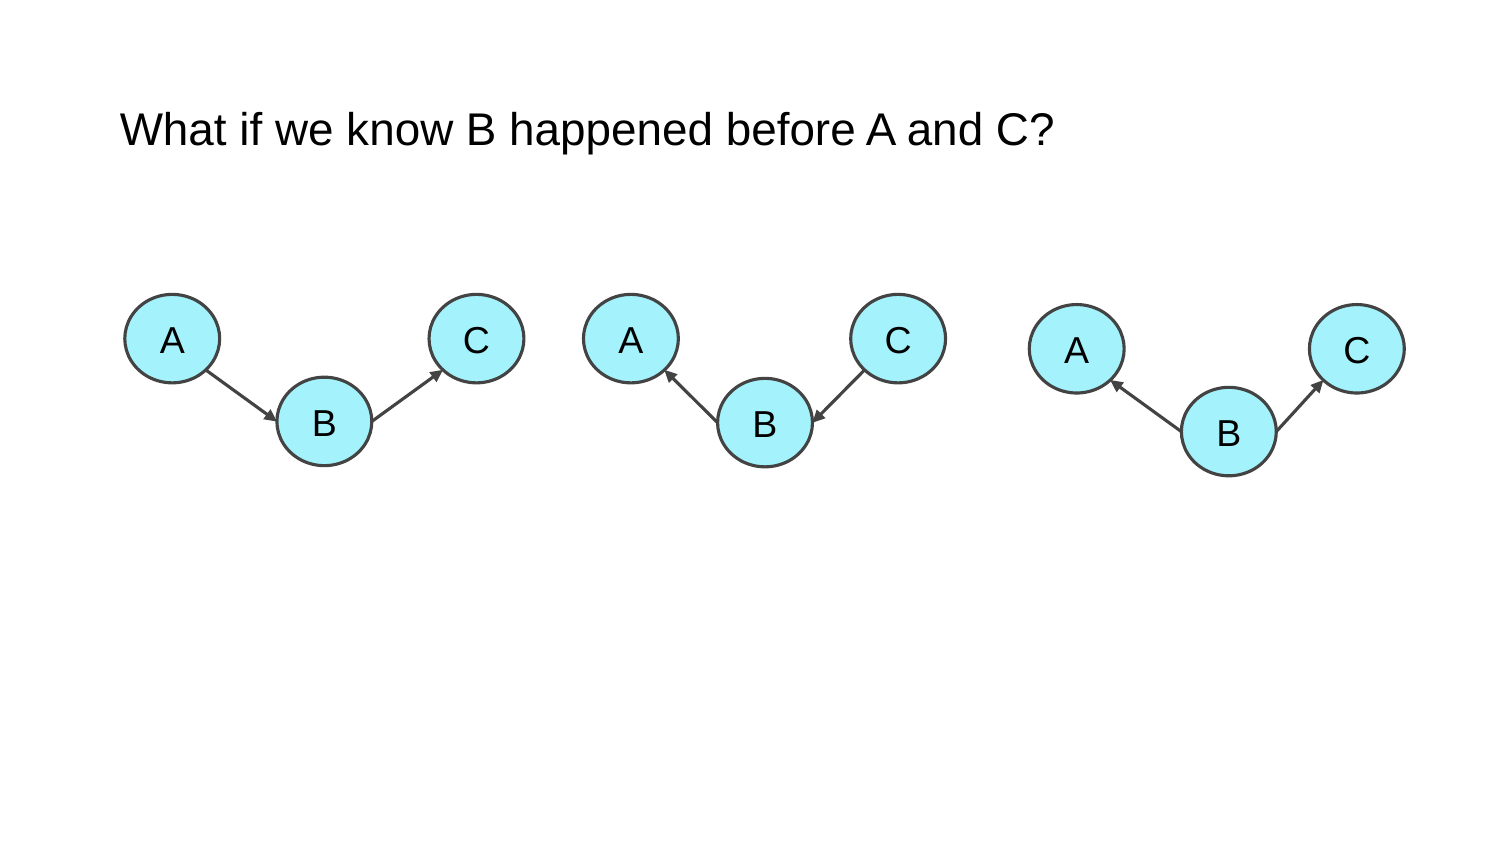

What if we know B happened before A and C?
A
C
A
C
A
C
B
B
B